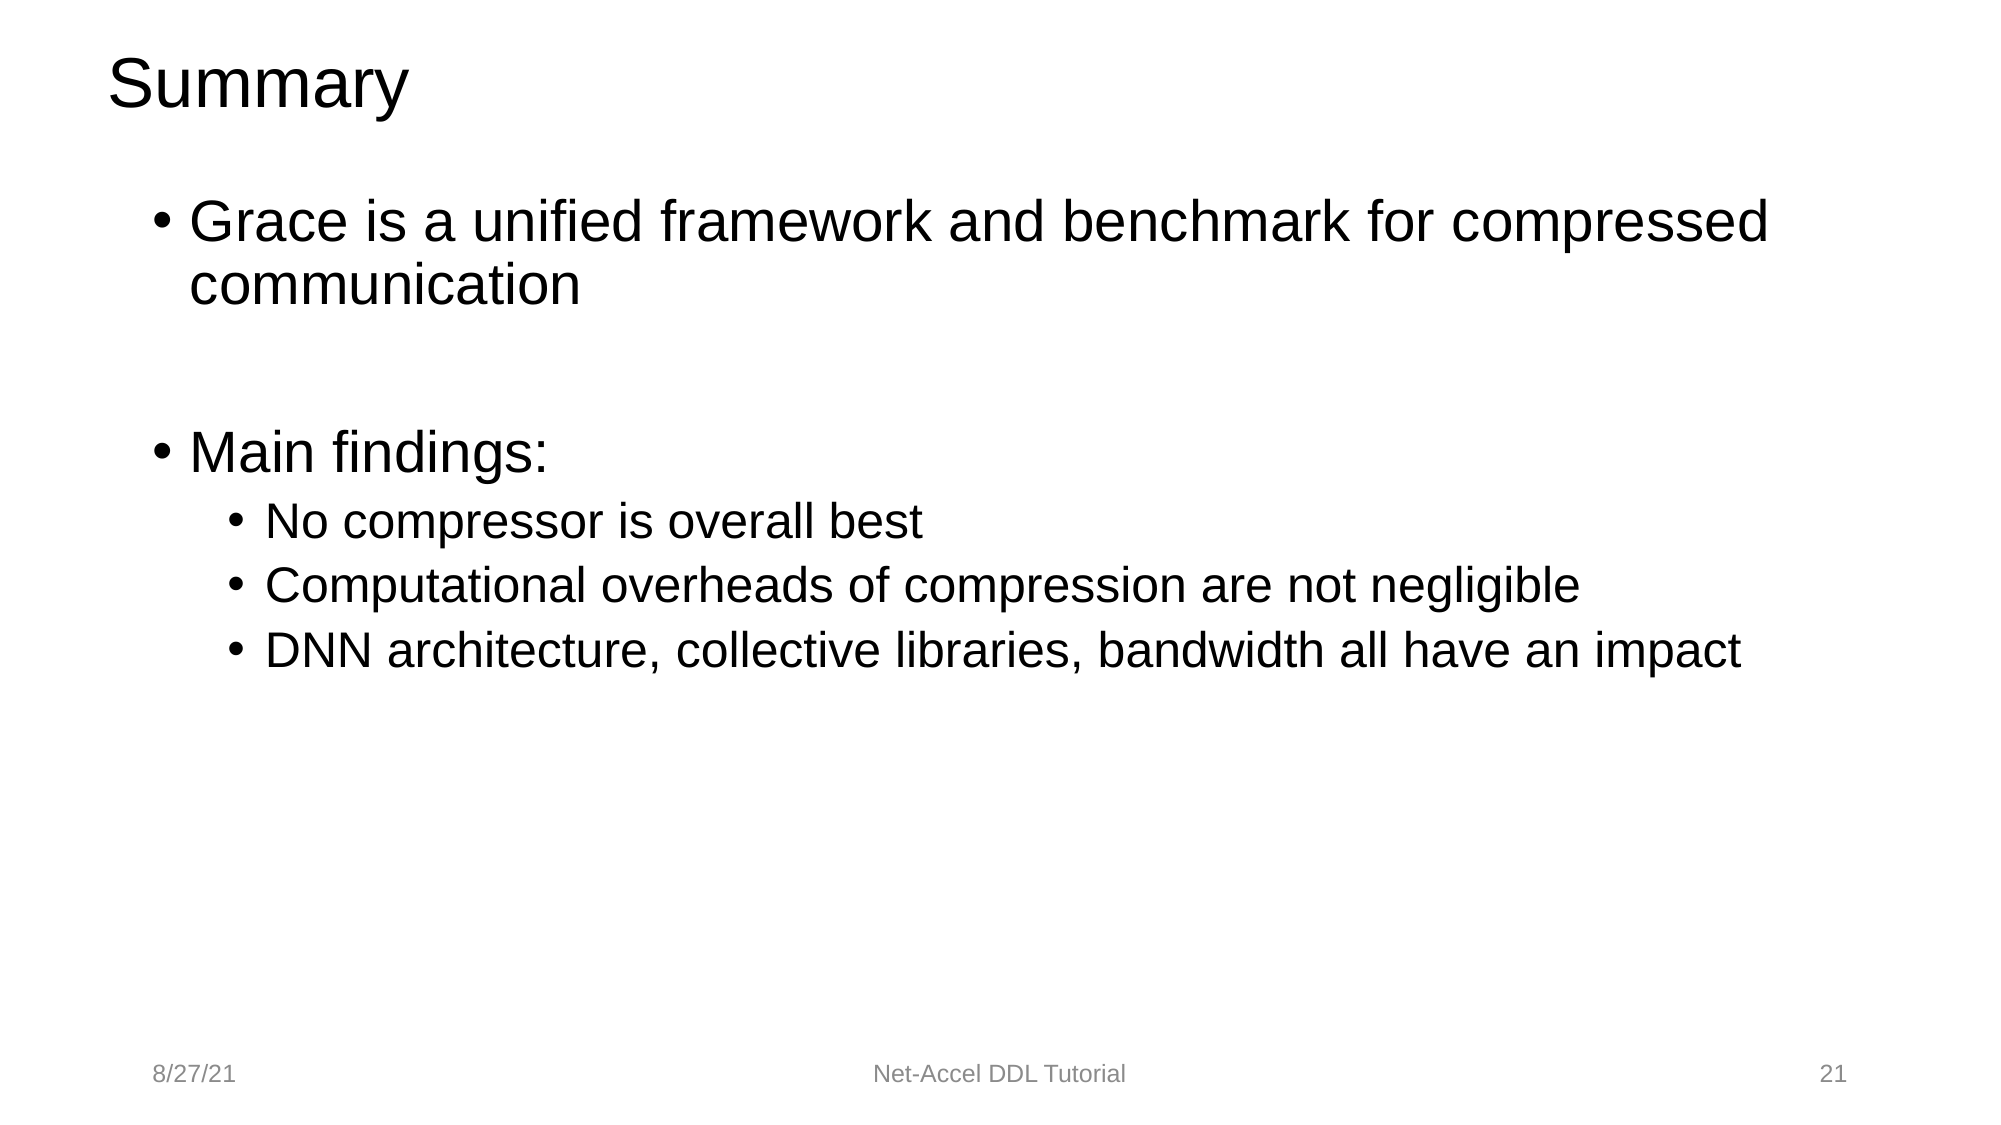

# Summary
Grace is a unified framework and benchmark for compressed communication

Main findings:
No compressor is overall best
Computational overheads of compression are not negligible
DNN architecture, collective libraries, bandwidth all have an impact

8/27/21
Net-Accel DDL Tutorial
21